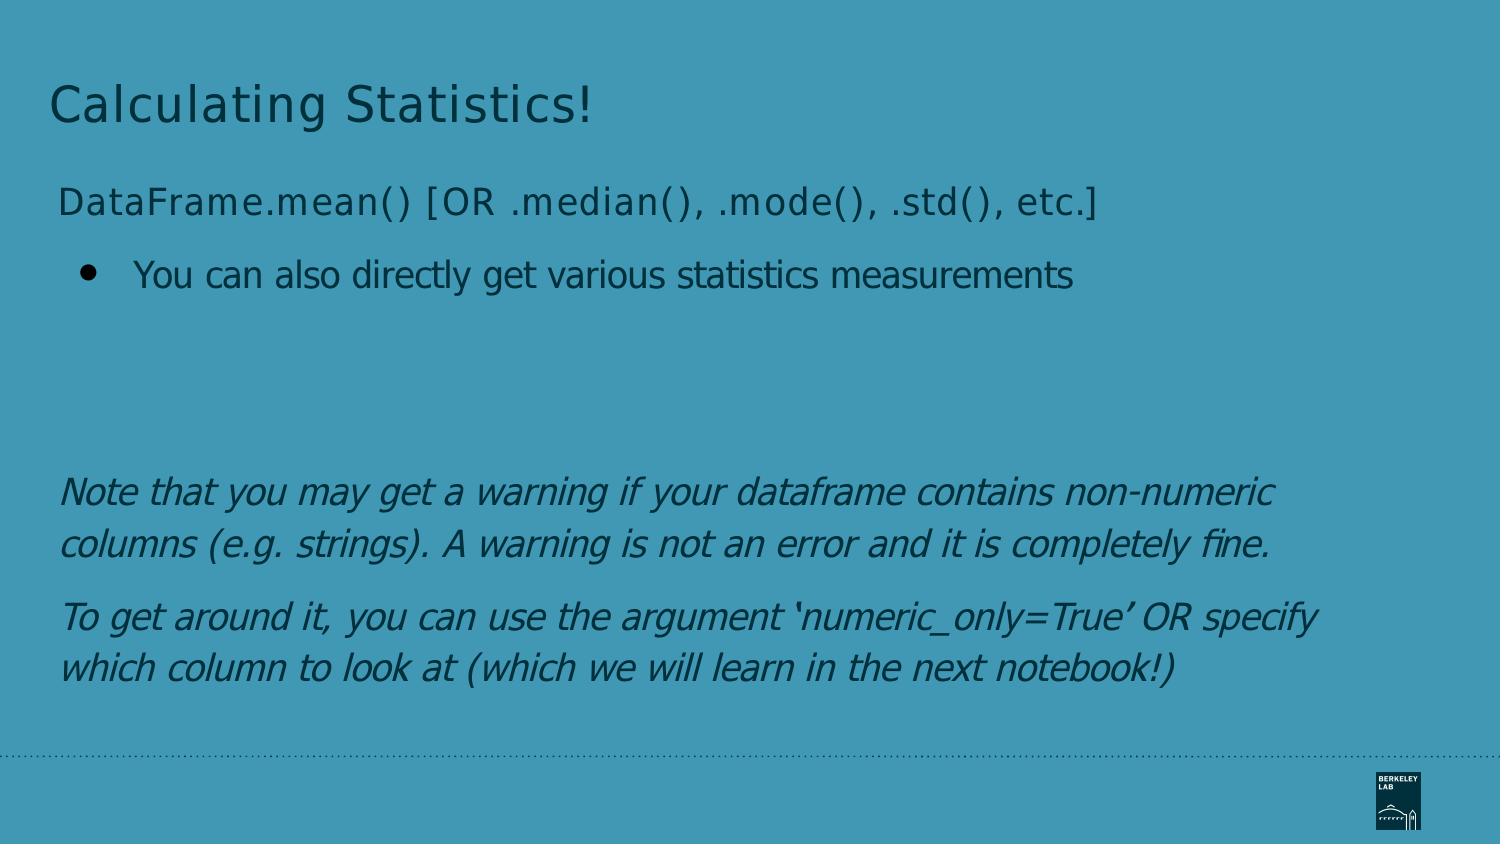

# Calculating Statistics!
DataFrame.mean() [OR .median(), .mode(), .std(), etc.]
You can also directly get various statistics measurements

Note that you may get a warning if your dataframe contains non-numeric columns (e.g. strings). A warning is not an error and it is completely fine.
To get around it, you can use the argument ‘numeric_only=True’ OR specify which column to look at (which we will learn in the next notebook!)
14